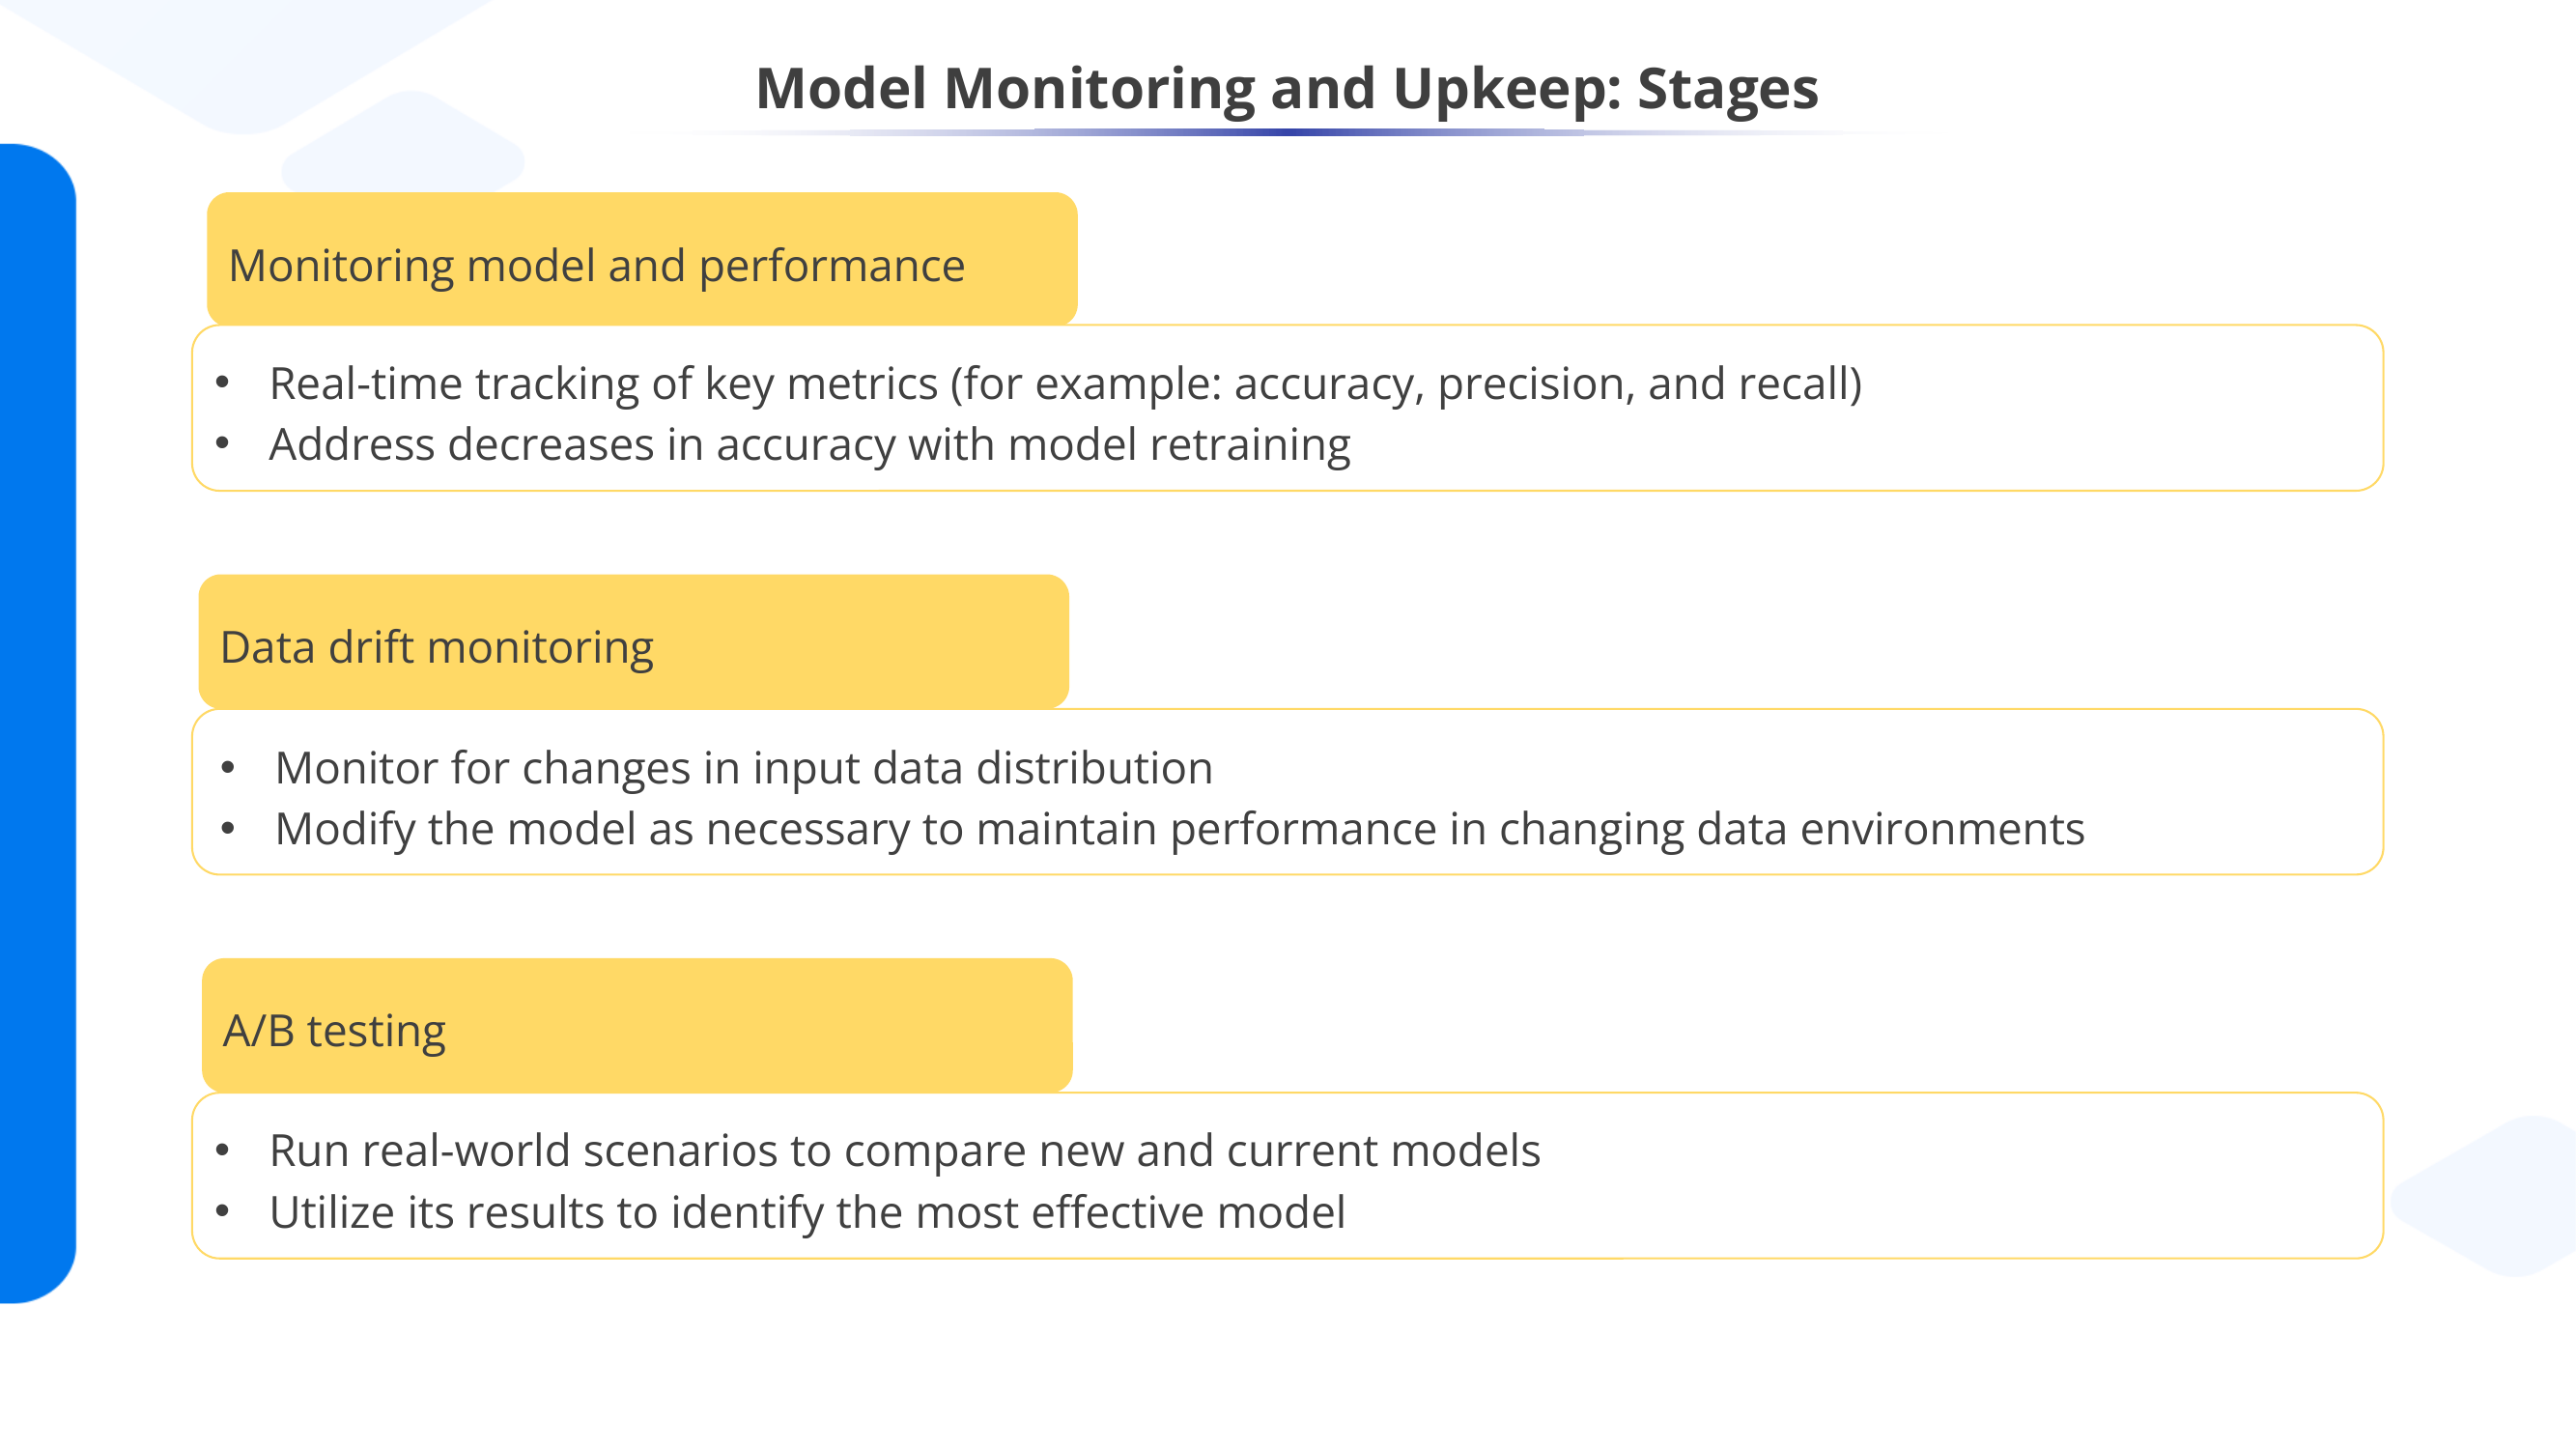

# Model Monitoring and Upkeep: Stages

Monitoring model and performance
Real-time tracking of key metrics (for example: accuracy, precision, and recall)
Address decreases in accuracy with model retraining
Data drift monitoring

Monitor for changes in input data distribution
Modify the model as necessary to maintain performance in changing data environments
A/B testing
Run real-world scenarios to compare new and current models
Utilize its results to identify the most effective model